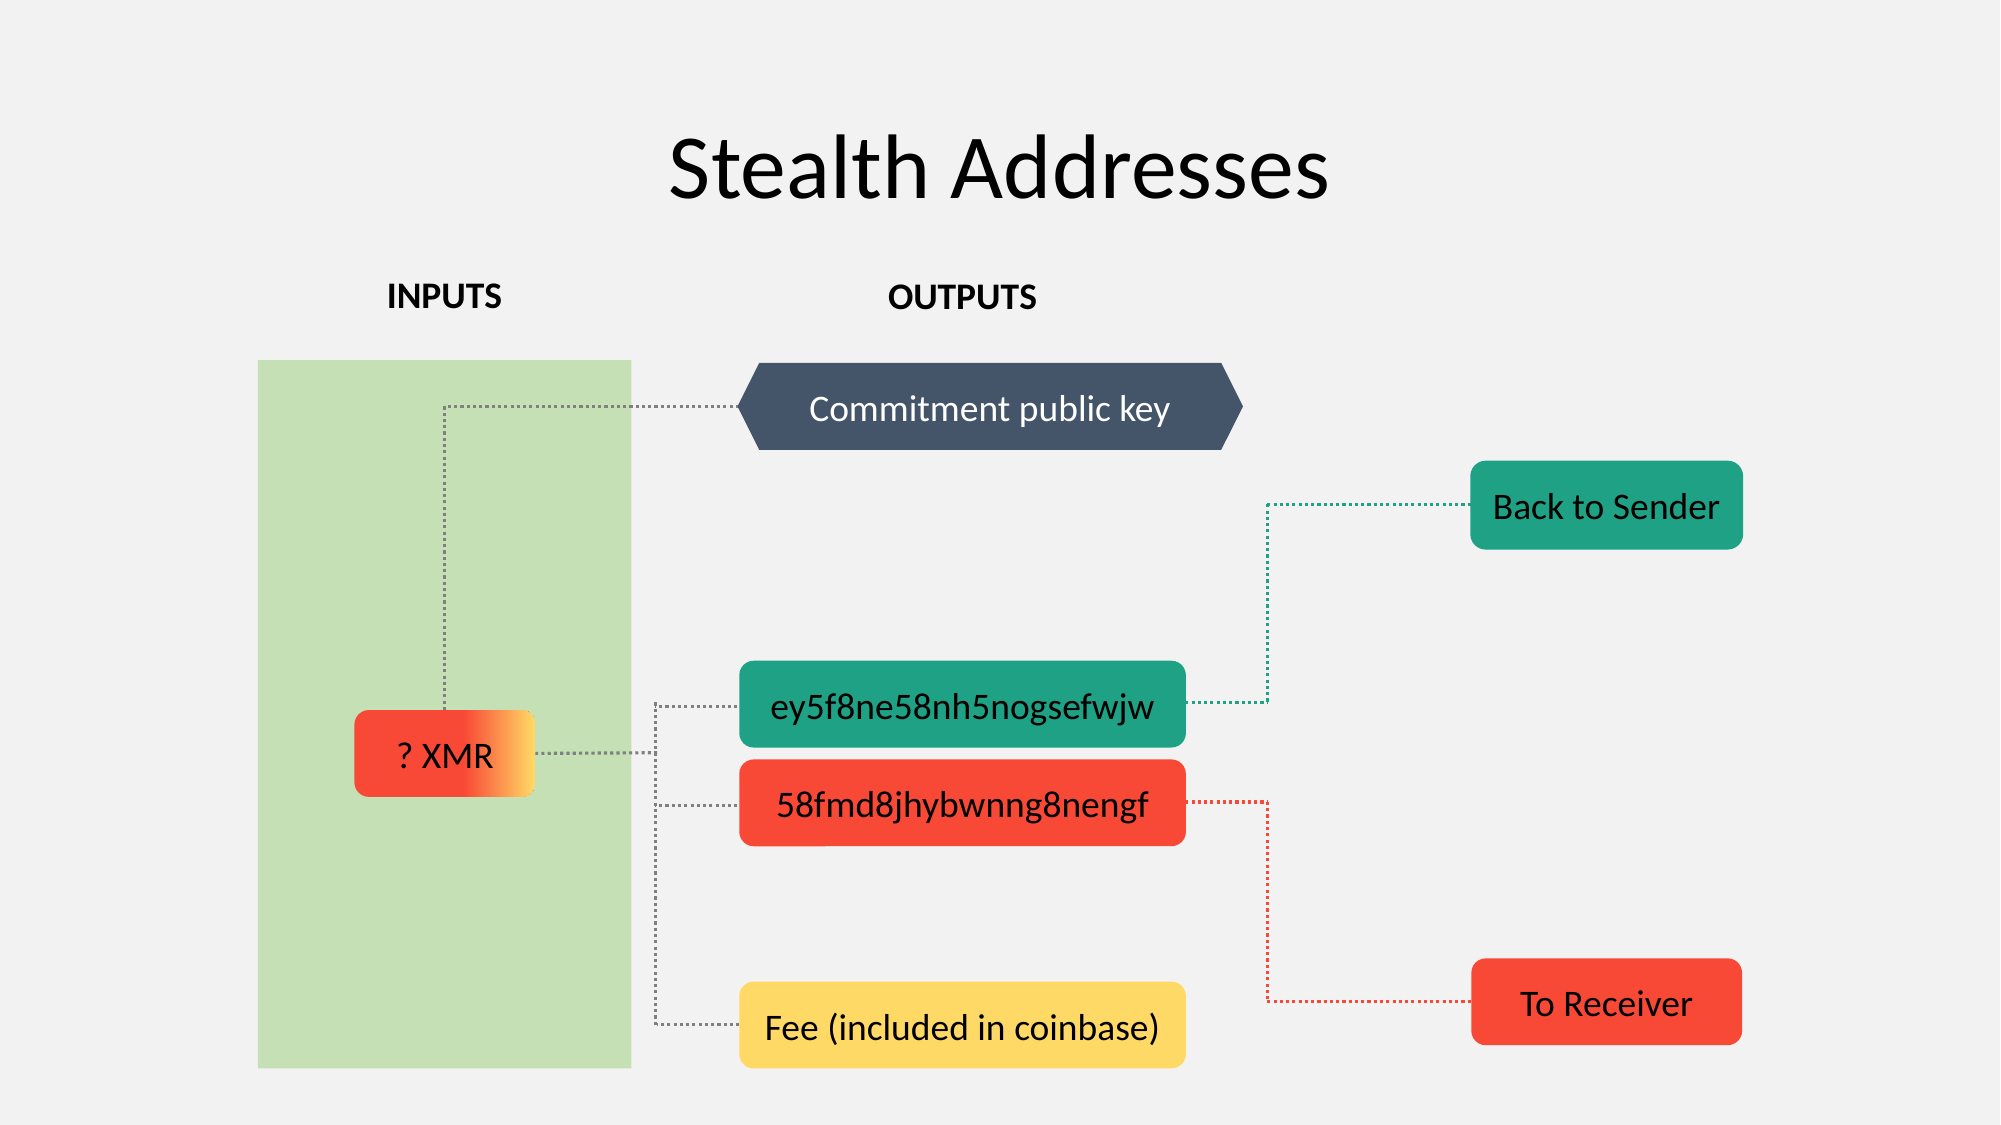

# Stealth Addresses
INPUTS
OUTPUTS

Commitment public key
ey5f8ne58nh5nogsefwjw
58fmd8jhybwnng8nengf
Back to Sender
? XMR
To Receiver
Fee (included in coinbase)